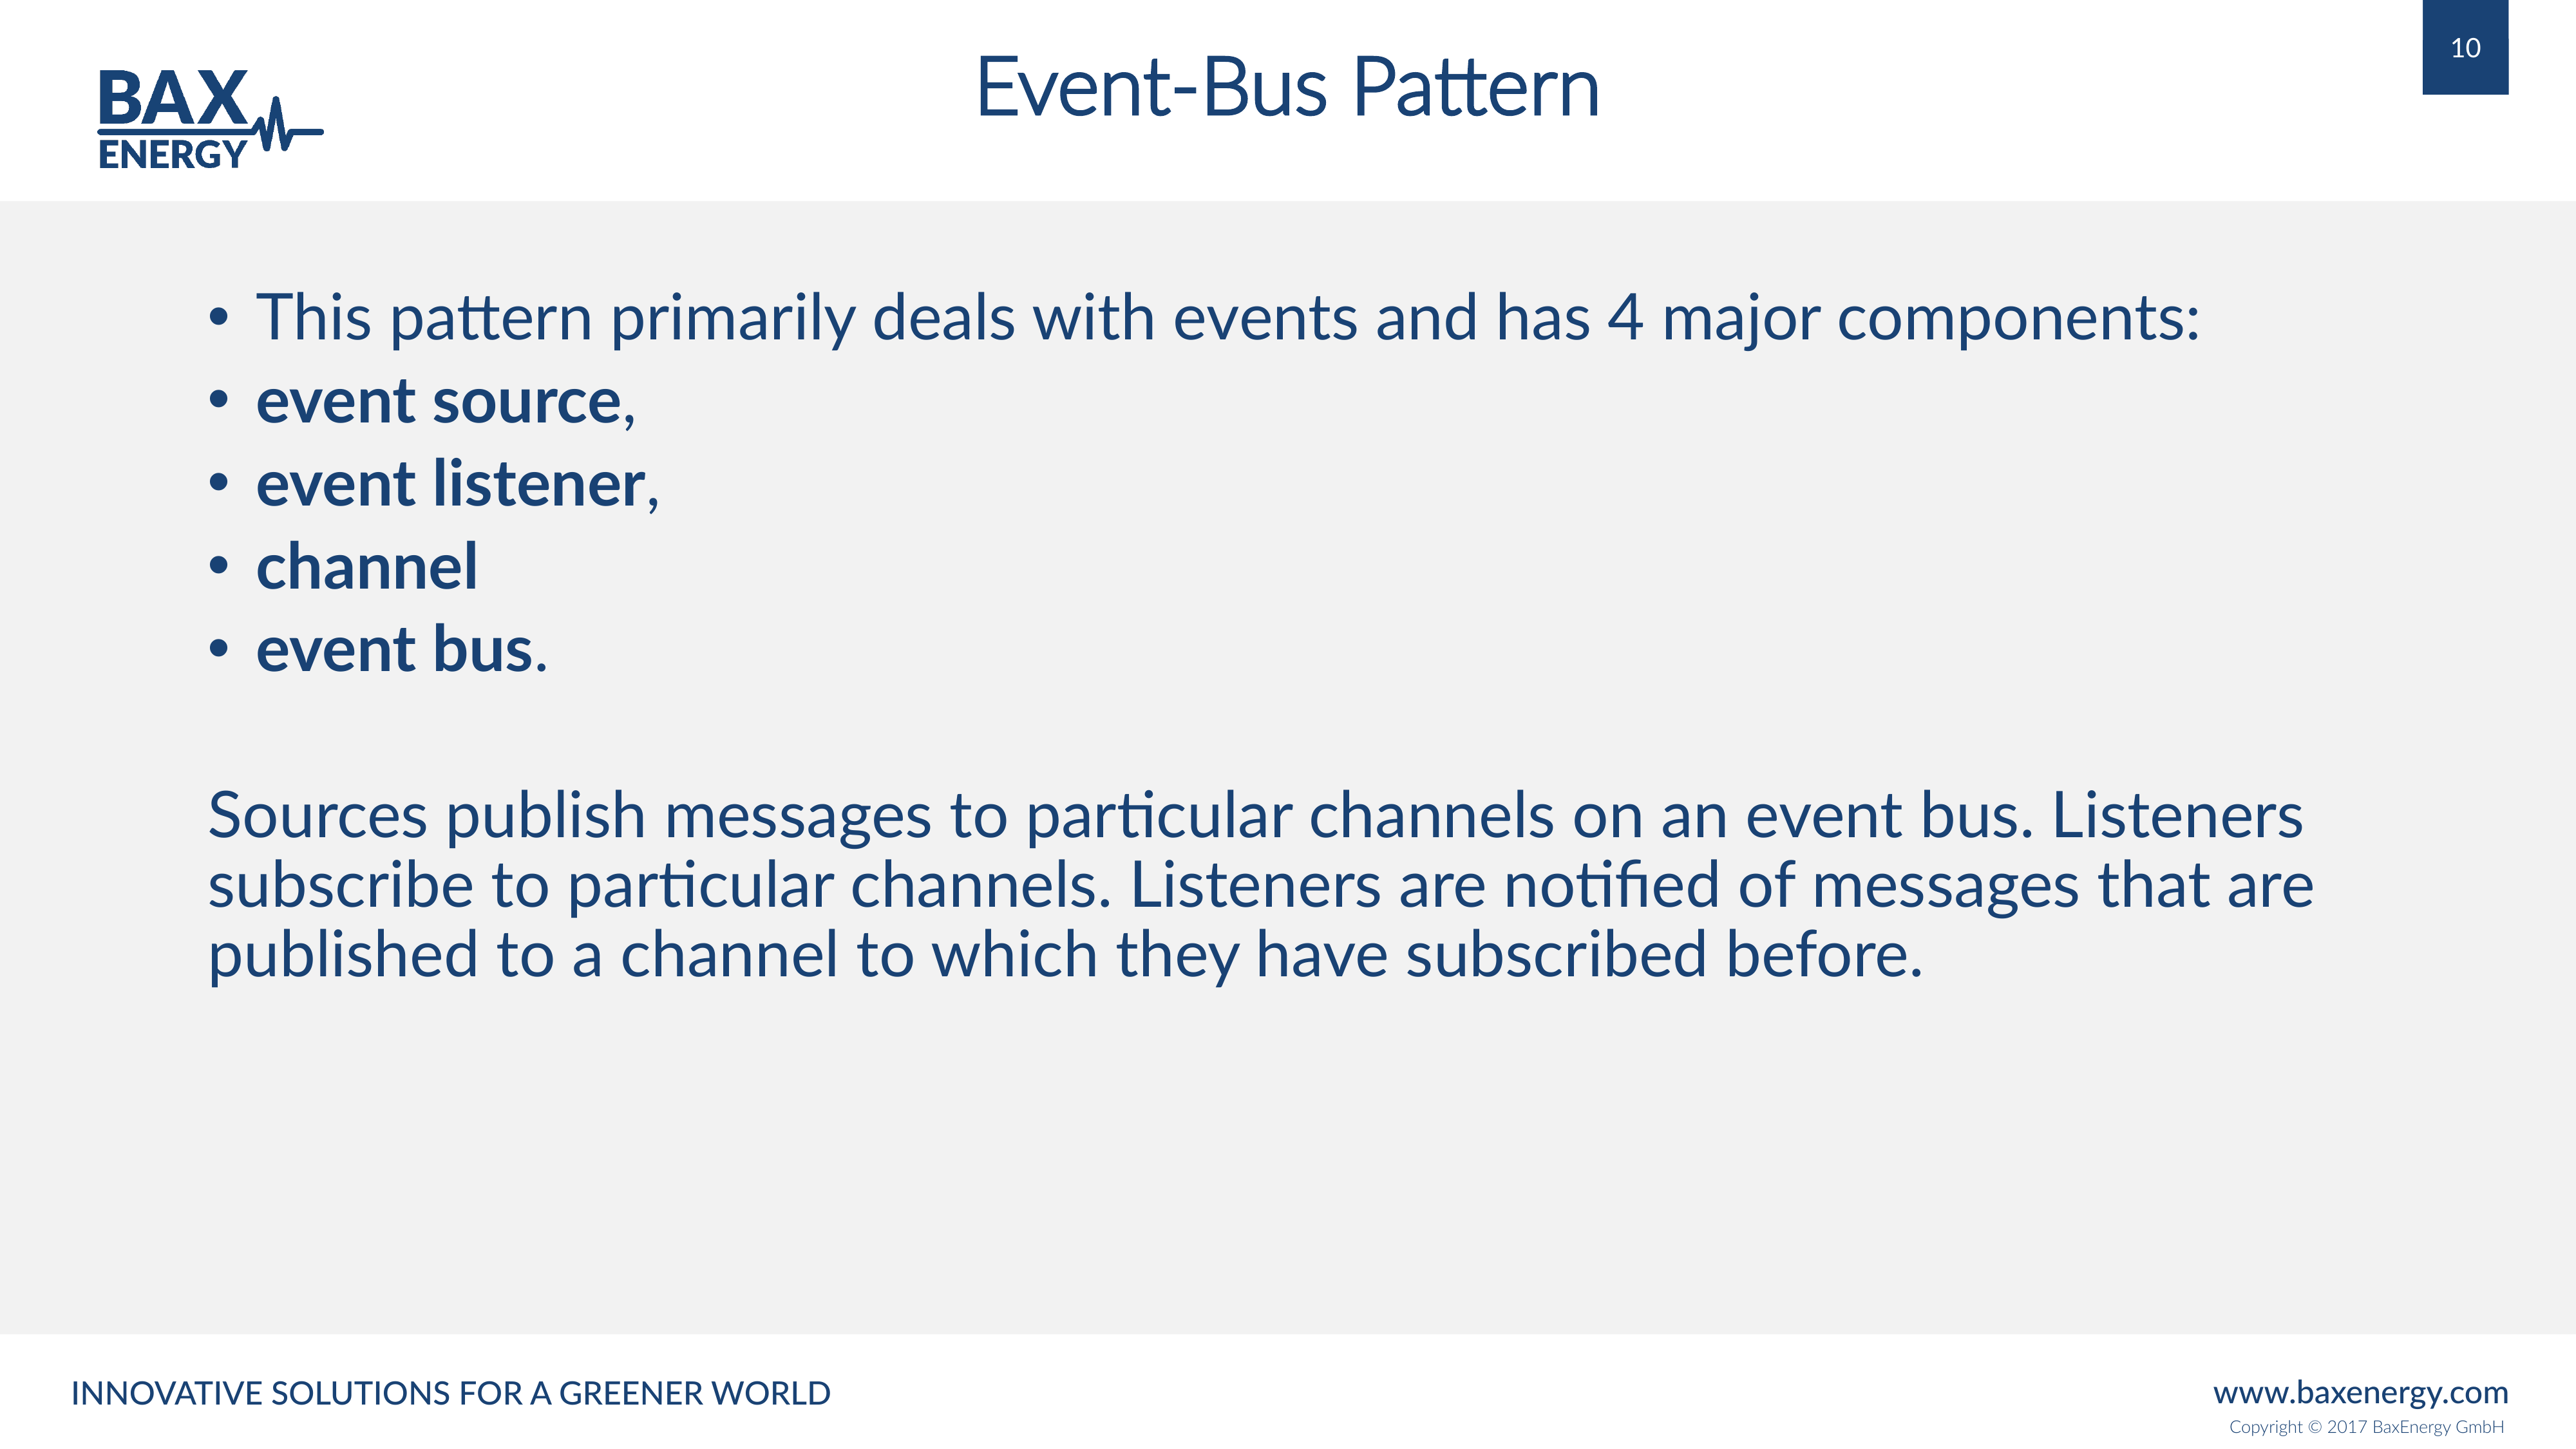

Event-Bus Pattern
This pattern primarily deals with events and has 4 major components:
event source,
event listener,
channel
event bus.

Sources publish messages to particular channels on an event bus. Listeners subscribe to particular channels. Listeners are notified of messages that are published to a channel to which they have subscribed before.